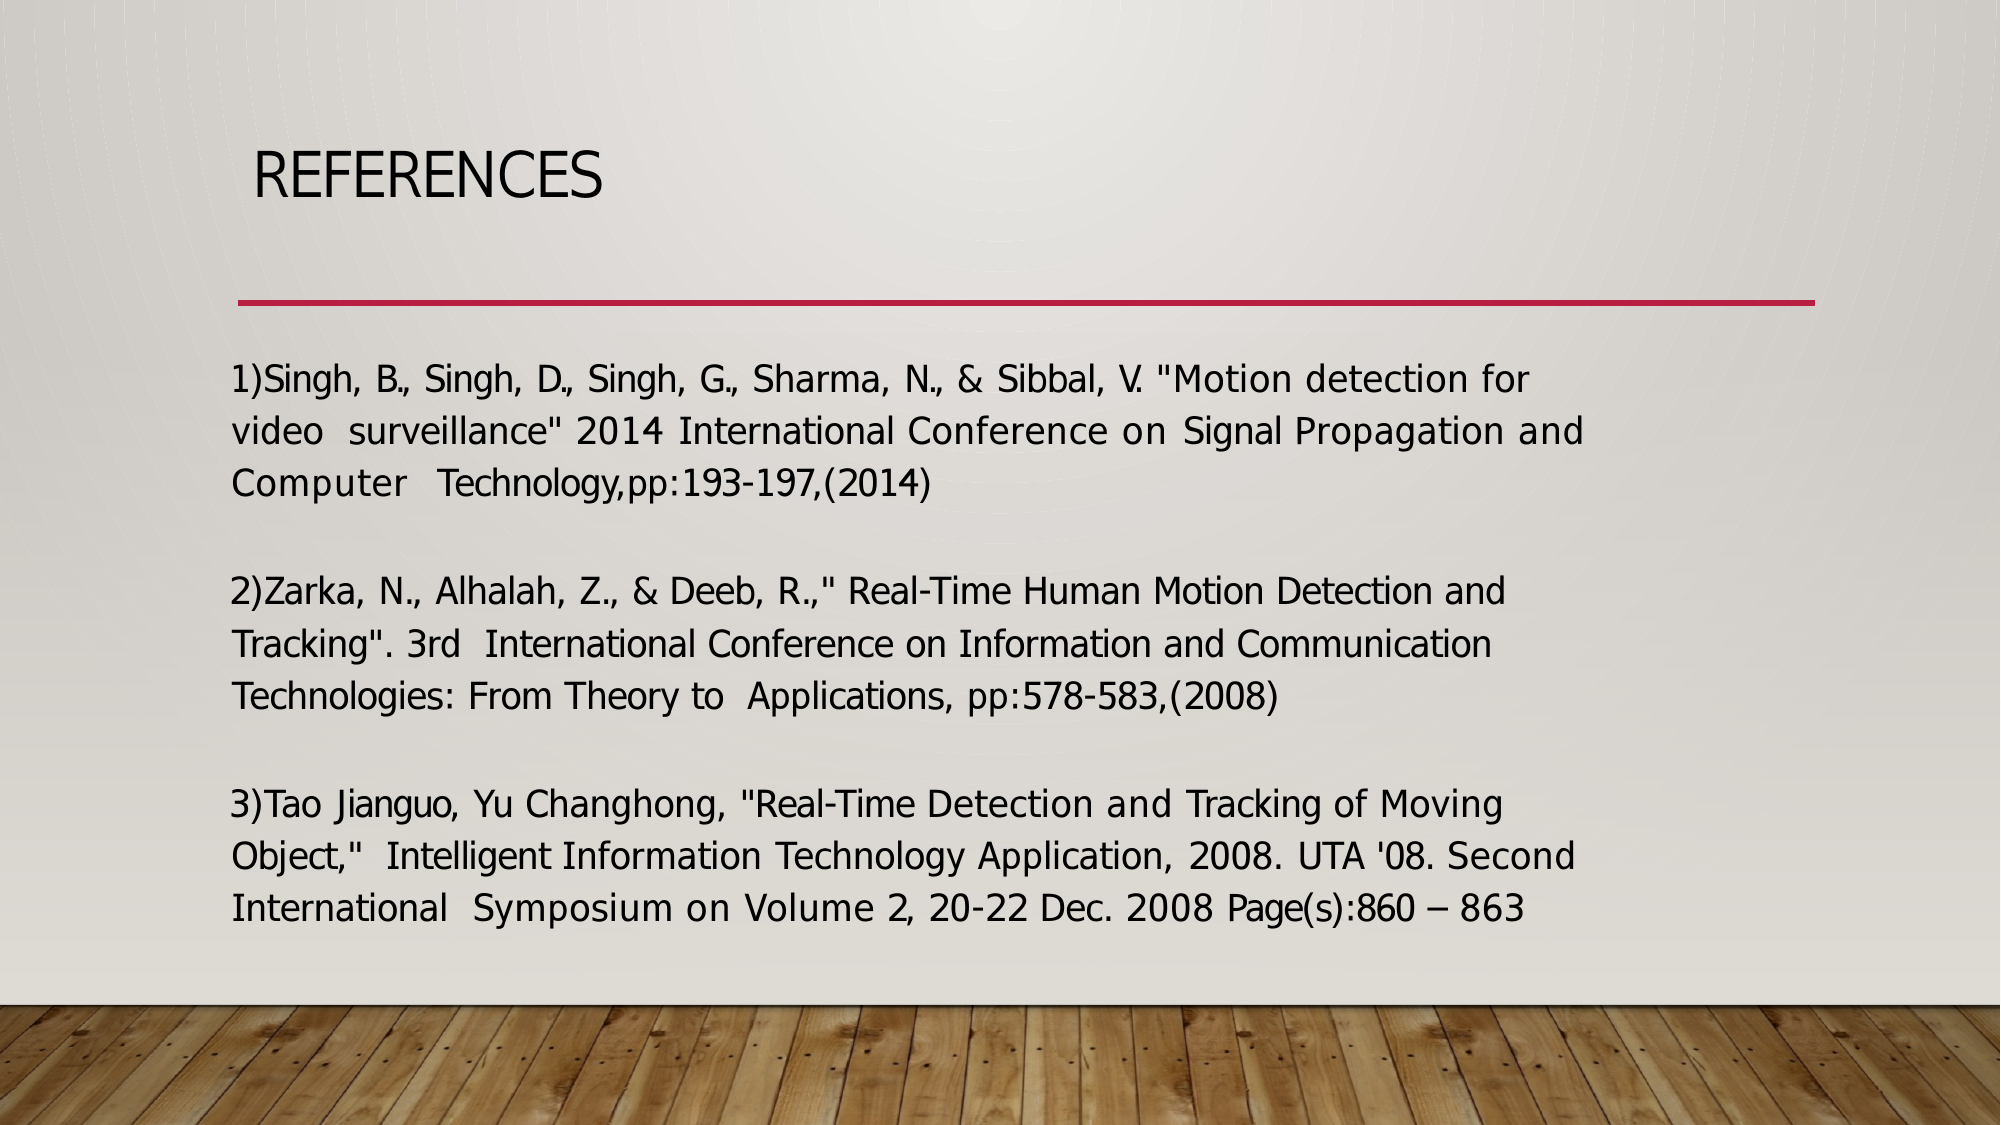

# References
)Singh, B., Singh, D., Singh, G., Sharma, N., & Sibbal, V. "Motion detection for video  surveillance" 2014 International Conference on Signal Propagation and Computer  Technology,pp:193-197,(2014)

)Zarka, N., Alhalah, Z., & Deeb, R.," Real-Time Human Motion Detection and Tracking". 3rd  International Conference on Information and Communication Technologies: From Theory to  Applications, pp:578-583,(2008)

)Tao Jianguo, Yu Changhong, "Real-Time Detection and Tracking of Moving Object,"  Intelligent Information Technology Application, 2008. UTA '08. Second International  Symposium on Volume 2, 20-22 Dec. 2008 Page(s):860 – 863